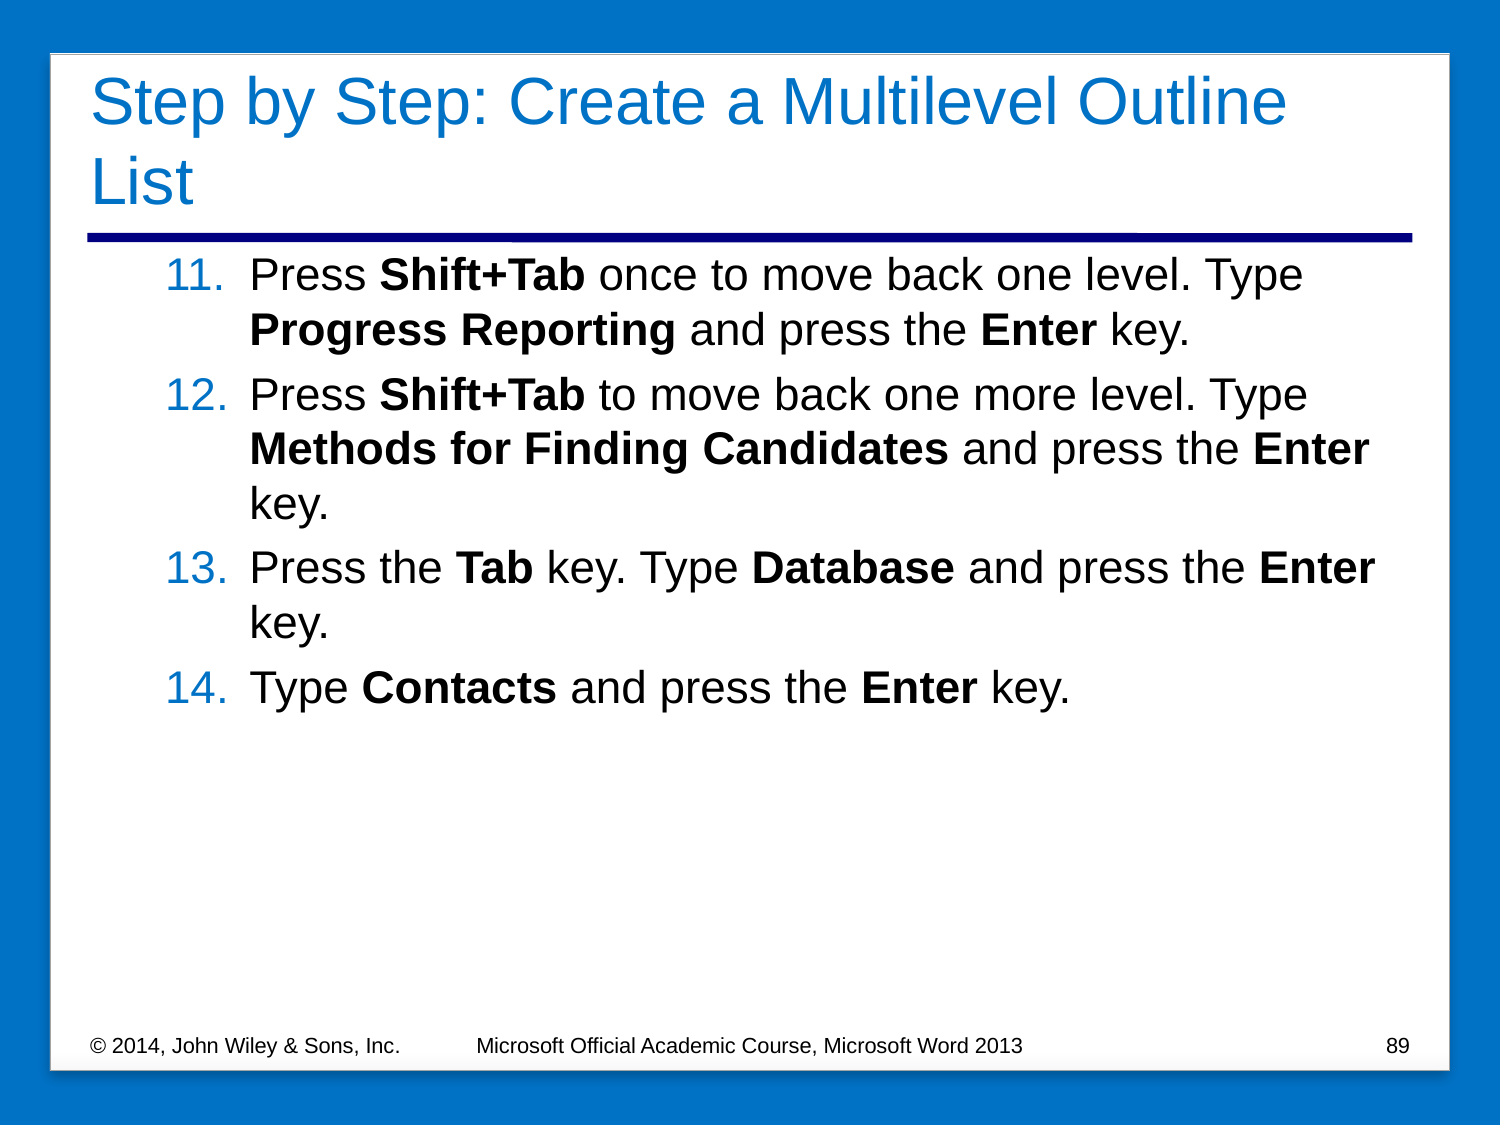

# Step by Step: Create a Multilevel Outline List
Press Shift+Tab once to move back one level. Type Progress Reporting and press the Enter key.
Press Shift+Tab to move back one more level. Type Methods for Finding Candidates and press the Enter key.
Press the Tab key. Type Database and press the Enter key.
Type Contacts and press the Enter key.

© 2014, John Wiley & Sons, Inc.
Microsoft Official Academic Course, Microsoft Word 2013
89